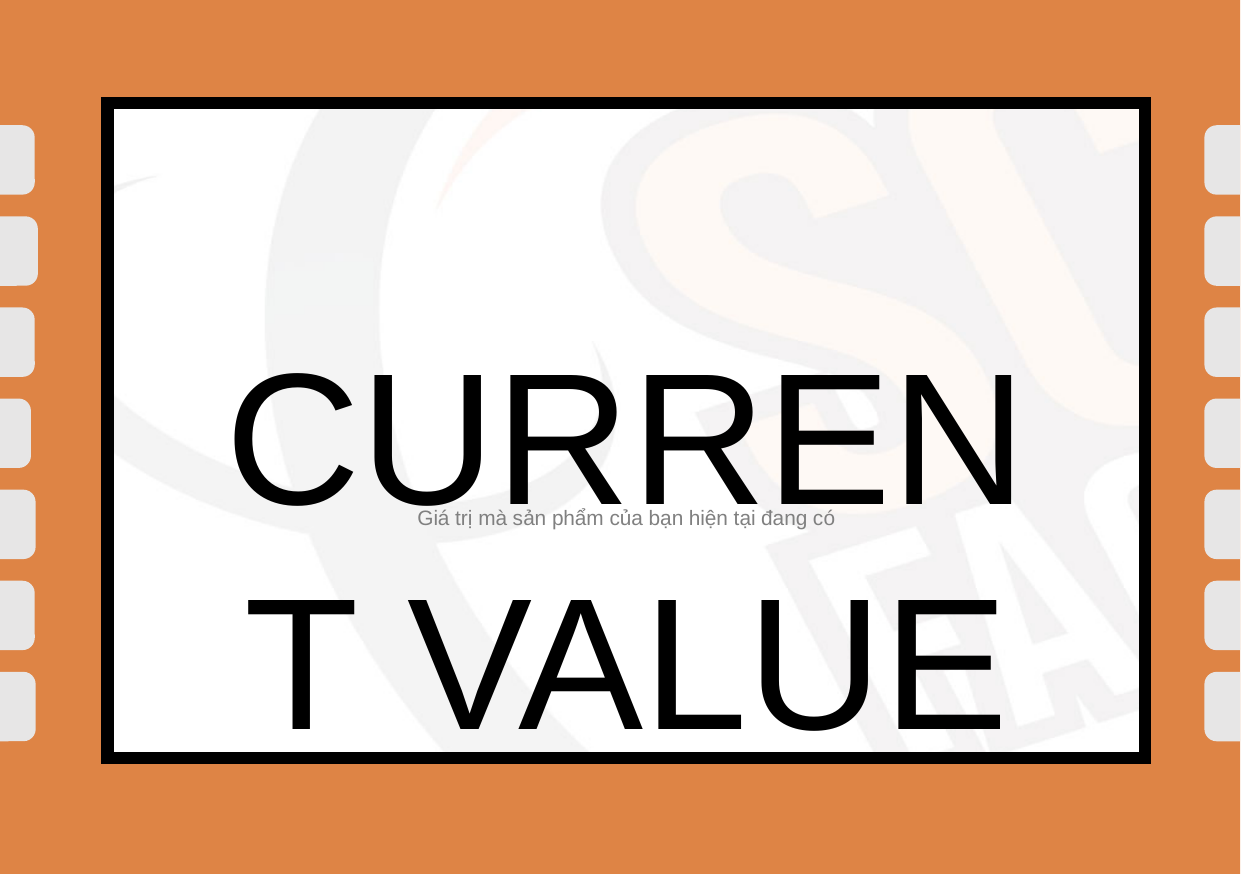

Reveals the value that the product delivers to customers, today

CURRENT VALUE

Giá trị mà sản phẩm của bạn hiện tại đang có